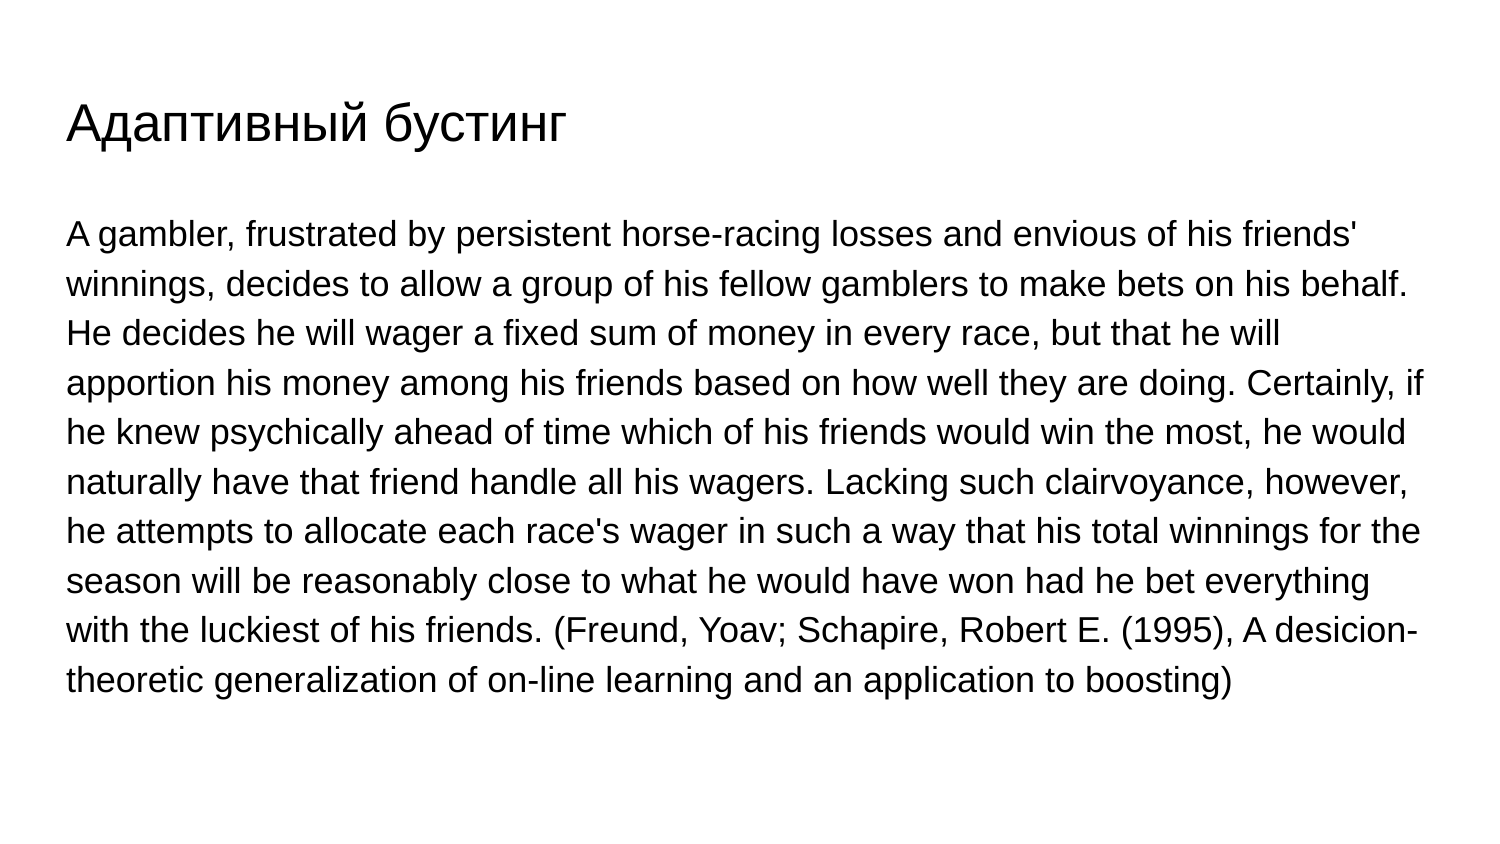

# Адаптивный бустинг
A gambler, frustrated by persistent horse-racing losses and envious of his friends' winnings, decides to allow a group of his fellow gamblers to make bets on his behalf. He decides he will wager a fixed sum of money in every race, but that he will apportion his money among his friends based on how well they are doing. Certainly, if he knew psychically ahead of time which of his friends would win the most, he would naturally have that friend handle all his wagers. Lacking such clairvoyance, however, he attempts to allocate each race's wager in such a way that his total winnings for the season will be reasonably close to what he would have won had he bet everything with the luckiest of his friends. (Freund, Yoav; Schapire, Robert E. (1995), A desicion-theoretic generalization of on-line learning and an application to boosting)